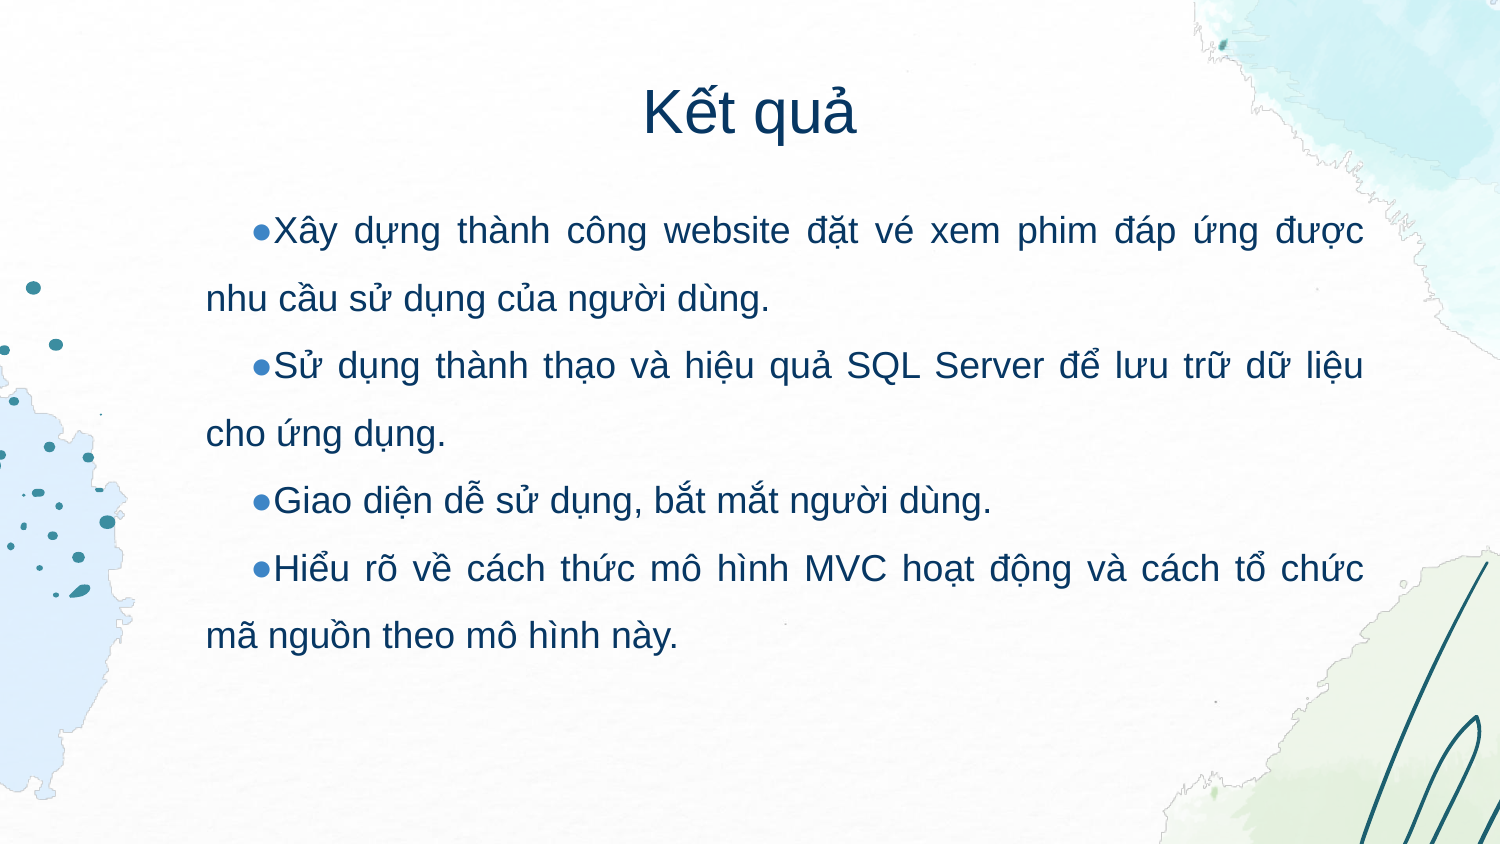

# Kết quả
Xây dựng thành công website đặt vé xem phim đáp ứng được nhu cầu sử dụng của người dùng.
Sử dụng thành thạo và hiệu quả SQL Server để lưu trữ dữ liệu cho ứng dụng.
Giao diện dễ sử dụng, bắt mắt người dùng.
Hiểu rõ về cách thức mô hình MVC hoạt động và cách tổ chức mã nguồn theo mô hình này.